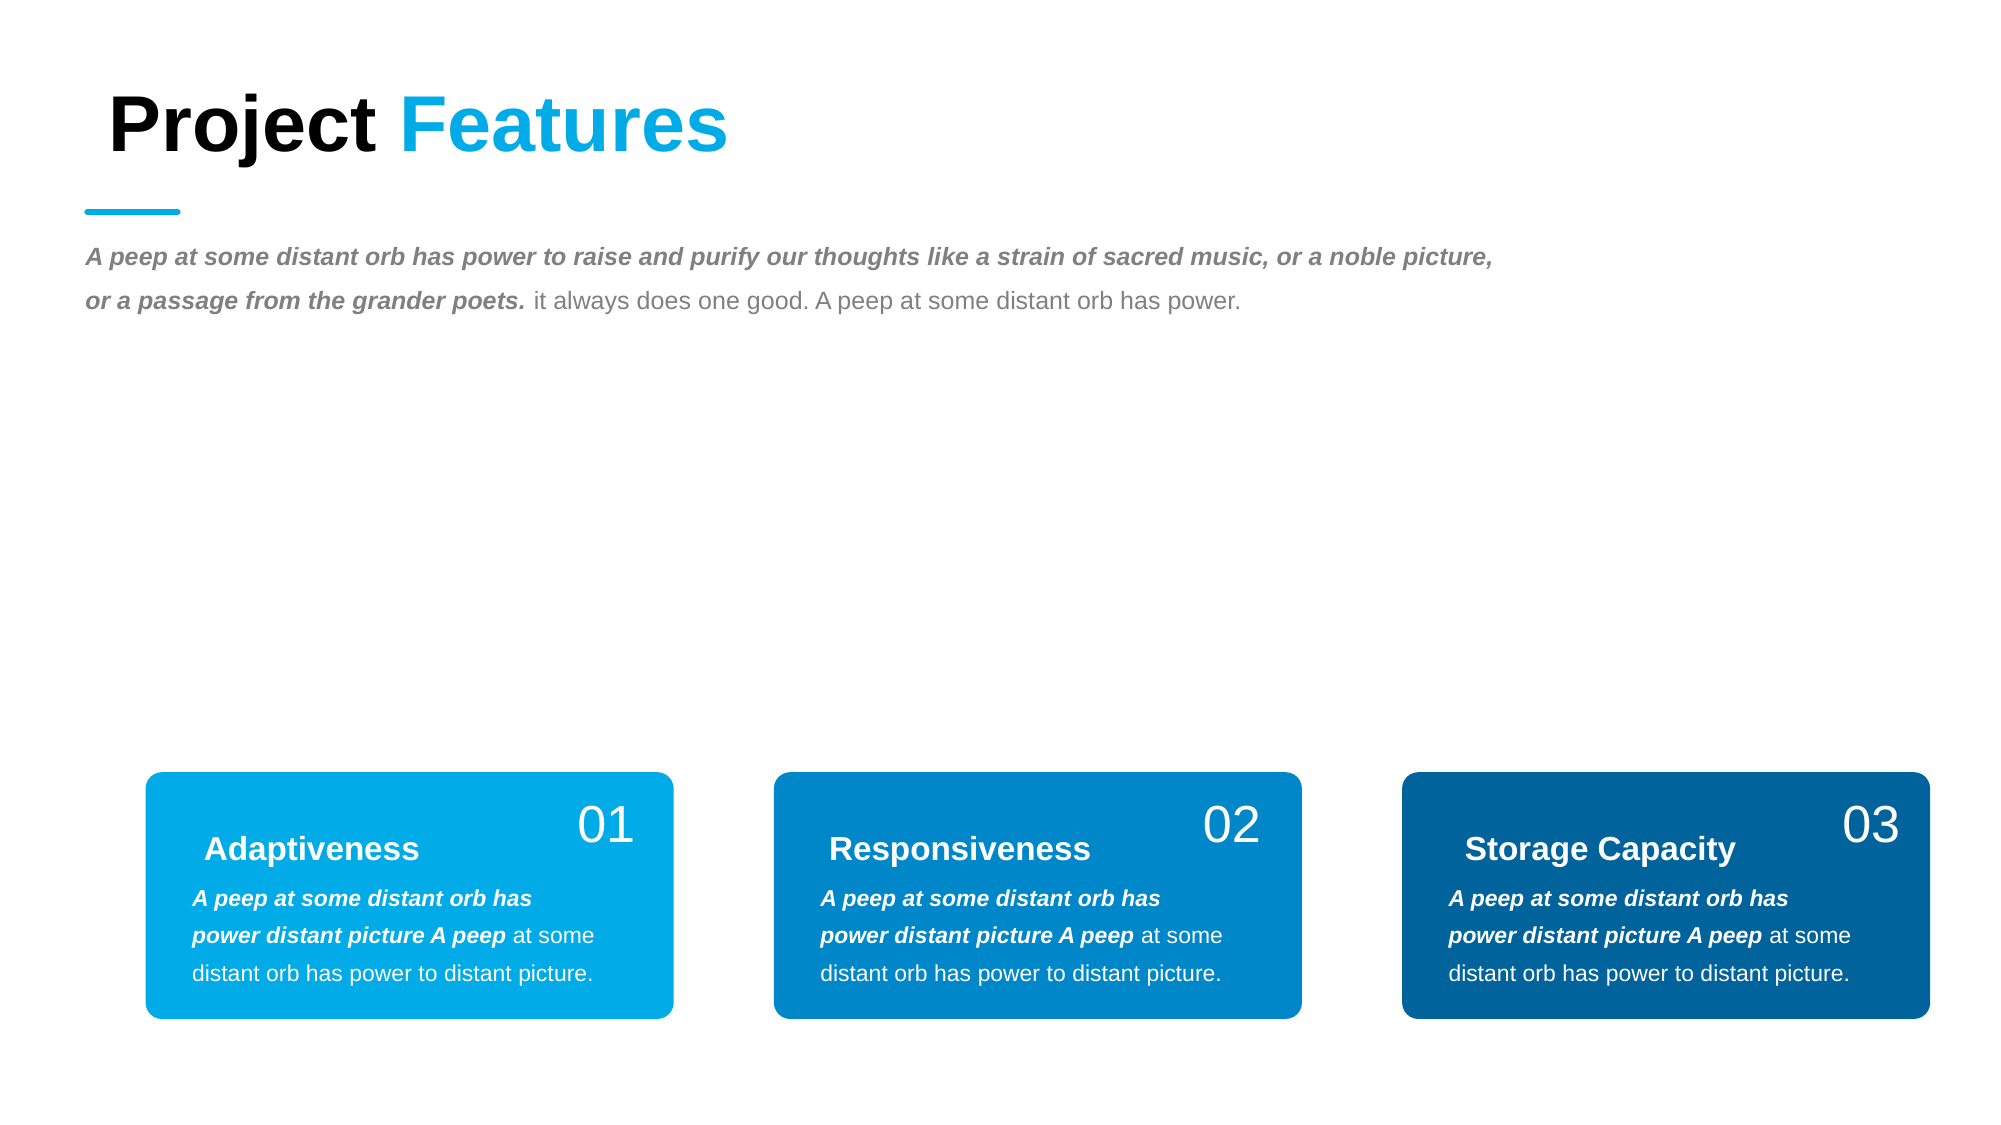

Project Features
A peep at some distant orb has power to raise and purify our thoughts like a strain of sacred music, or a noble picture, or a passage from the grander poets. it always does one good. A peep at some distant orb has power.

01
02
03
Adaptiveness
A peep at some distant orb has power distant picture A peep at some distant orb has power to distant picture.
Responsiveness
A peep at some distant orb has power distant picture A peep at some distant orb has power to distant picture.
Storage Capacity
A peep at some distant orb has power distant picture A peep at some distant orb has power to distant picture.